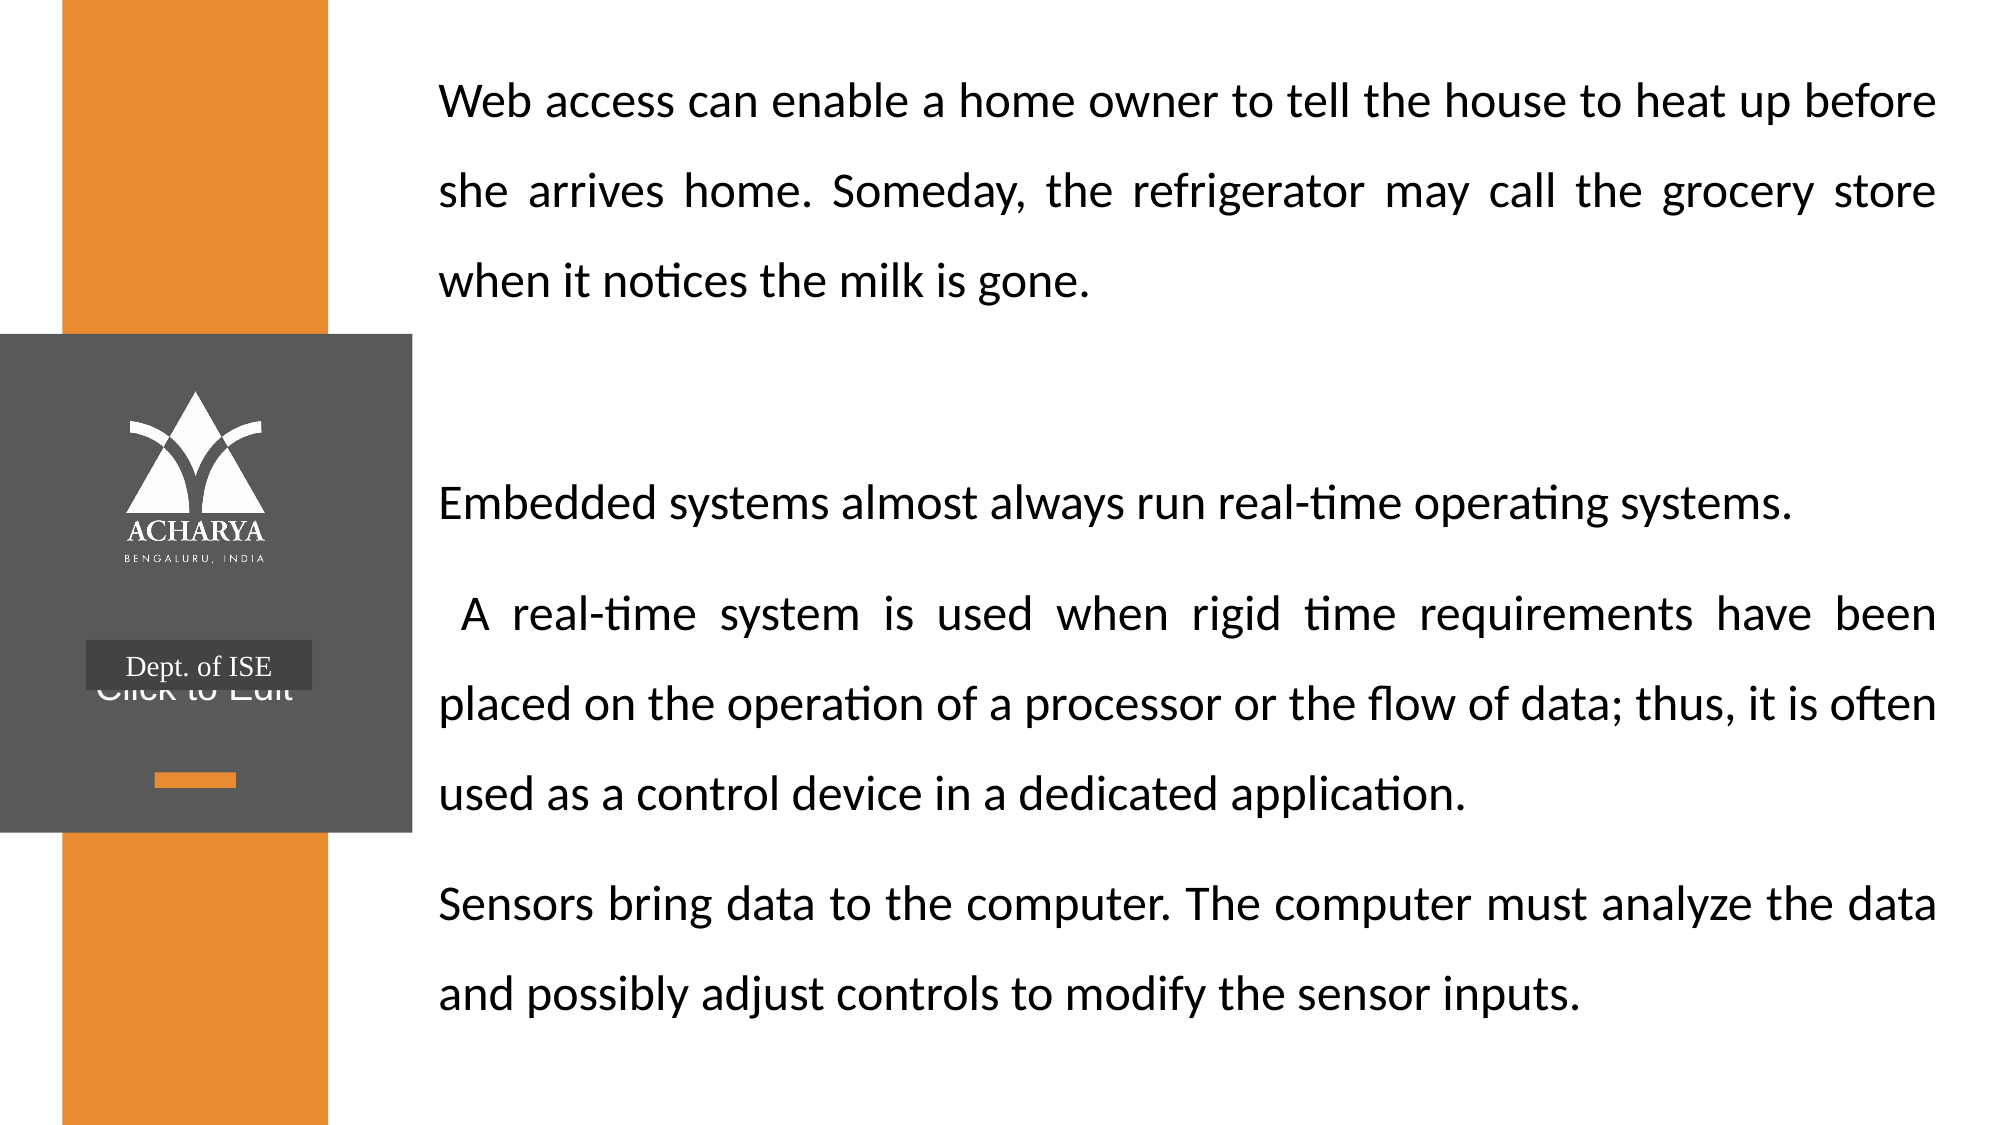

Web access can enable a home owner to tell the house to heat up before she arrives home. Someday, the refrigerator may call the grocery store when it notices the milk is gone.

Embedded systems almost always run real-time operating systems.
 A real-time system is used when rigid time requirements have been placed on the operation of a processor or the flow of data; thus, it is often used as a control device in a dedicated application.
Sensors bring data to the computer. The computer must analyze the data and possibly adjust controls to modify the sensor inputs.

Dept. of ISE